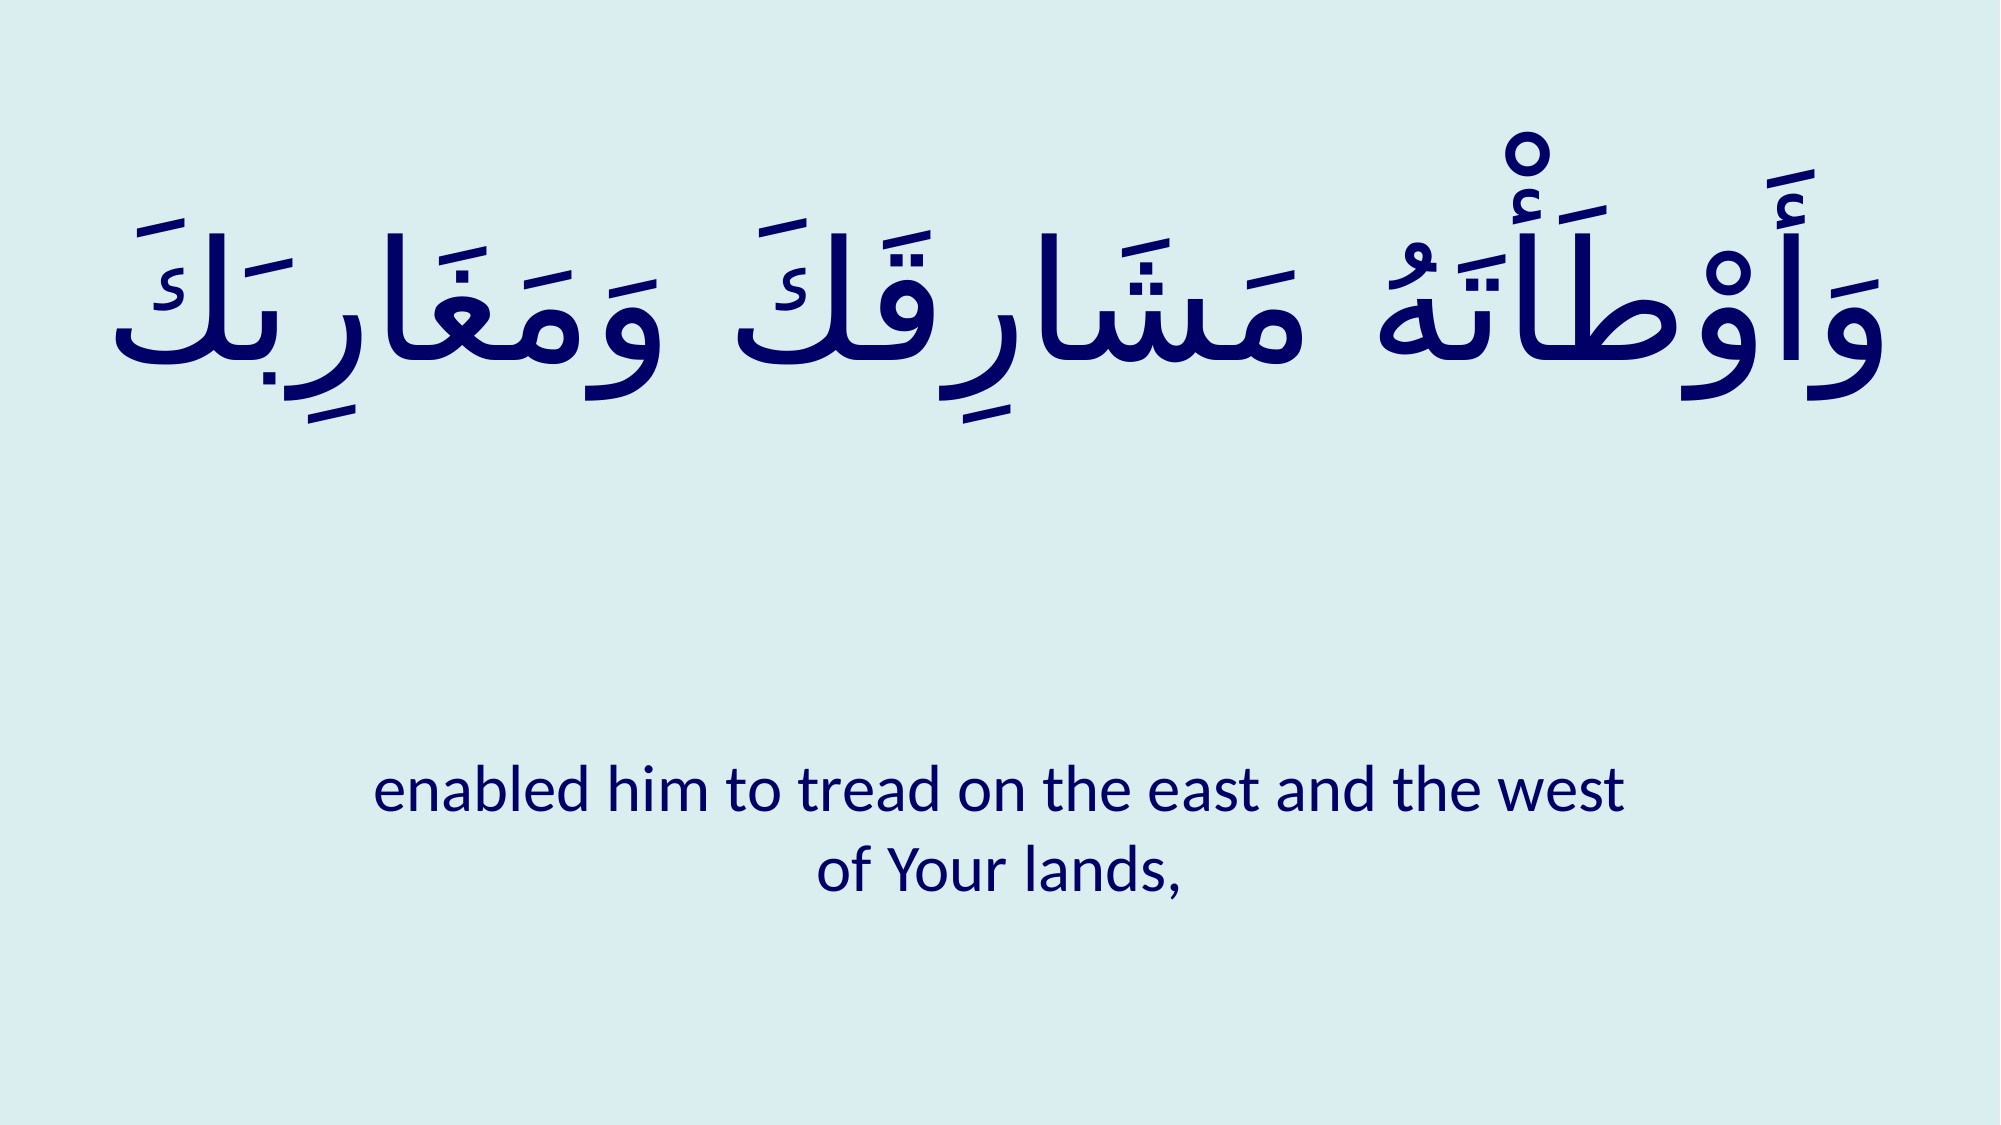

# وَأَوْطَأْتَهُ مَشَارِقَكَ وَمَغَارِبَكَ
enabled him to tread on the east and the west of Your lands,